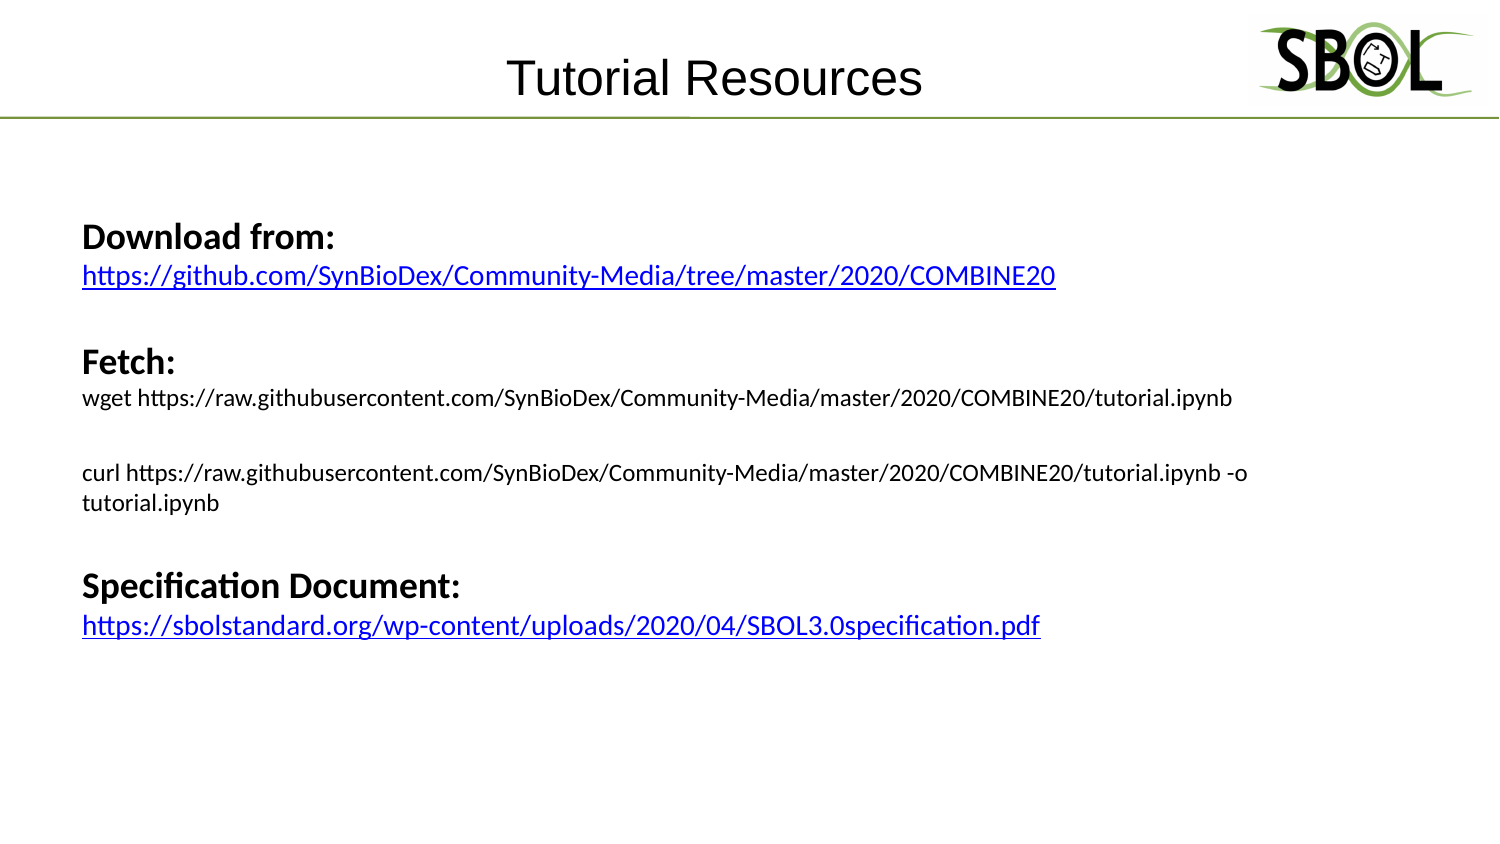

# Tutorial Resources
Download from:
https://github.com/SynBioDex/Community-Media/tree/master/2020/COMBINE20

Fetch:
wget https://raw.githubusercontent.com/SynBioDex/Community-Media/master/2020/COMBINE20/tutorial.ipynb

curl https://raw.githubusercontent.com/SynBioDex/Community-Media/master/2020/COMBINE20/tutorial.ipynb -o tutorial.ipynb

Specification Document:
https://sbolstandard.org/wp-content/uploads/2020/04/SBOL3.0specification.pdf